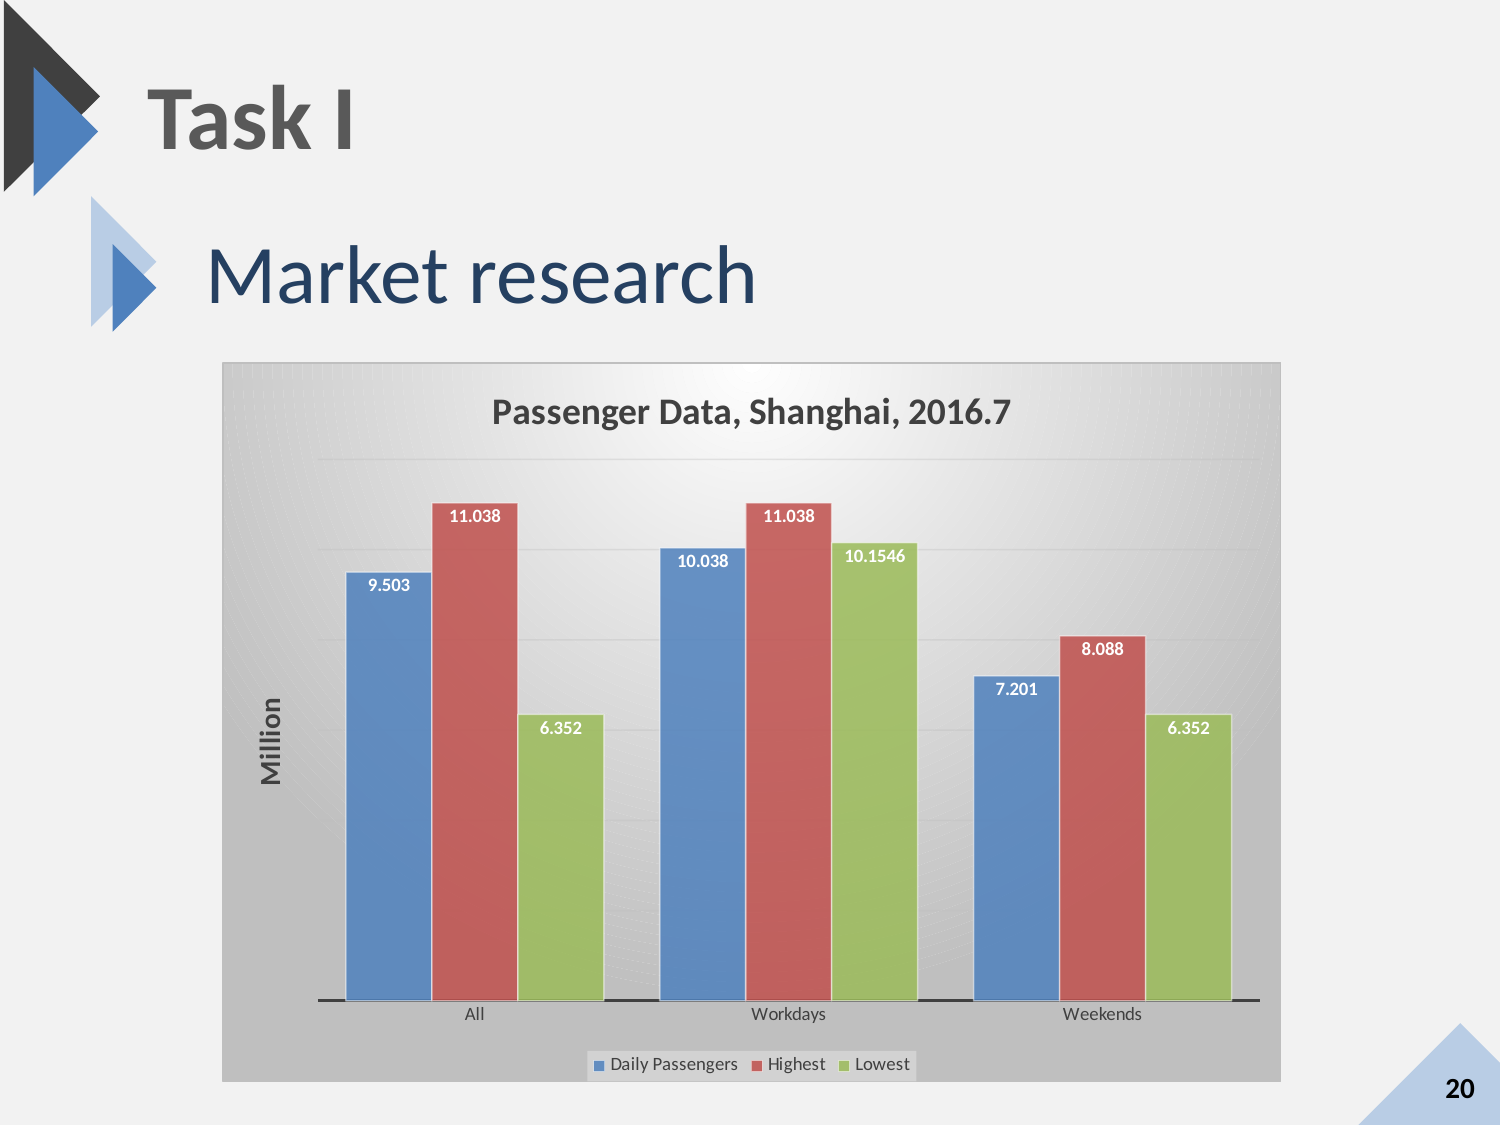

Task I

Market research

### Chart: Passenger Data, Shanghai, 2016.7

| Category | Daily Passengers | Highest | Lowest |
|---|---|---|---|
| All | 9.503 | 11.038 | 6.352 |
| Workdays | 10.038 | 11.038 | 10.1546 |
| Weekends | 7.201 | 8.088 | 6.352 |
20
20